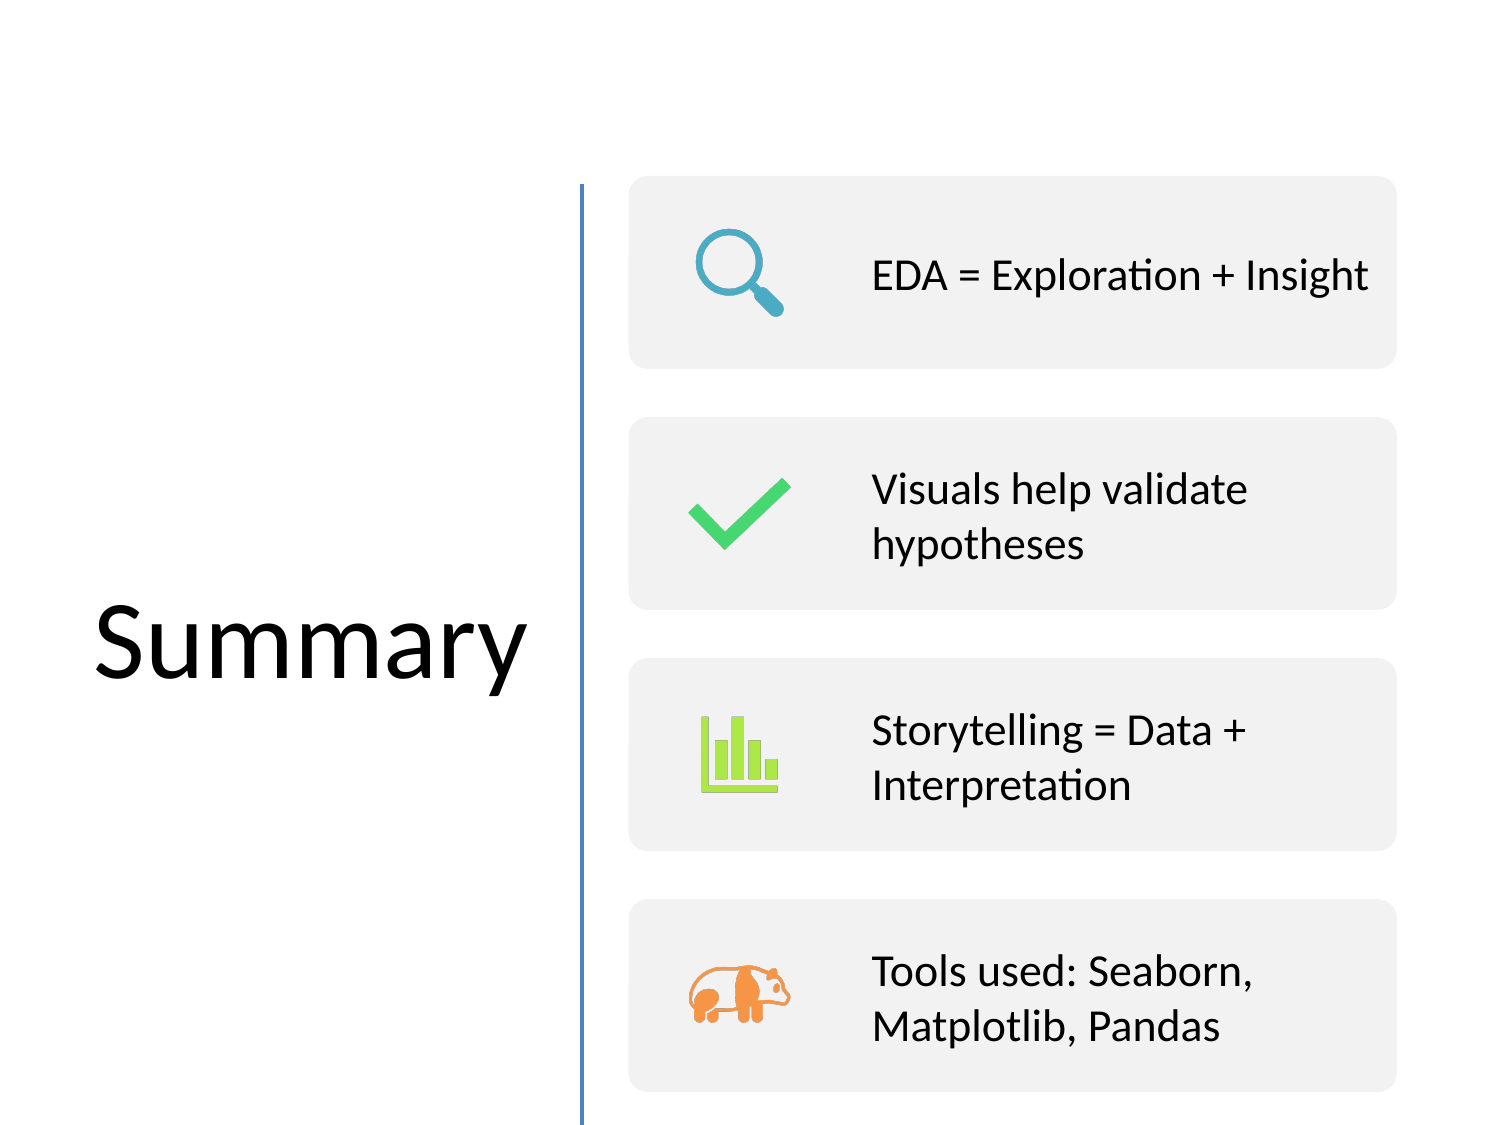

# Summary
EDA = Exploration + Insight
Visuals help validate hypotheses
Storytelling = Data + Interpretation
Tools used: Seaborn, Matplotlib, Pandas